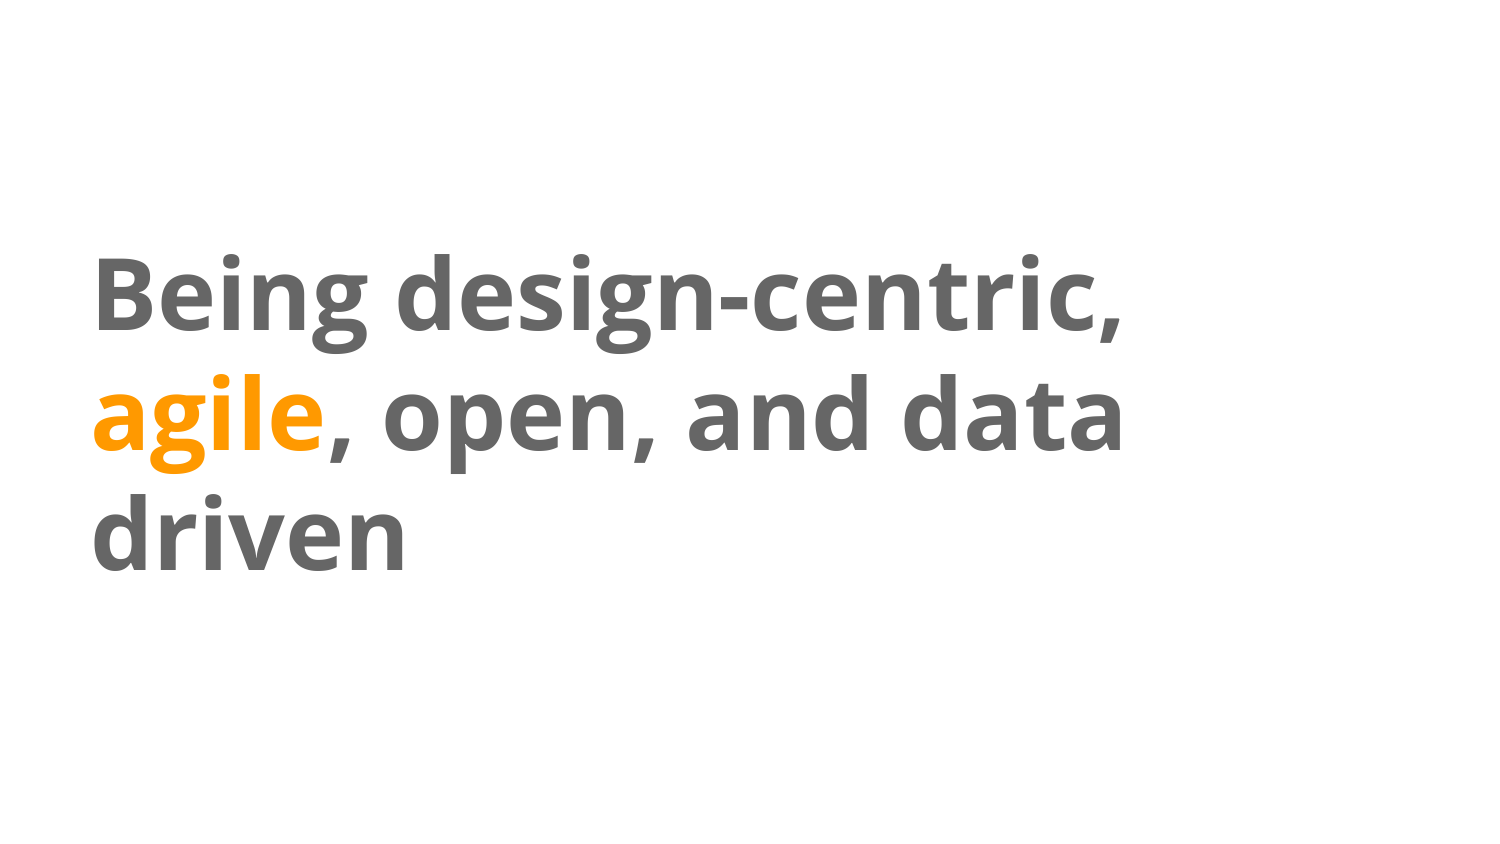

# Being design-centric, agile, open, and data driven